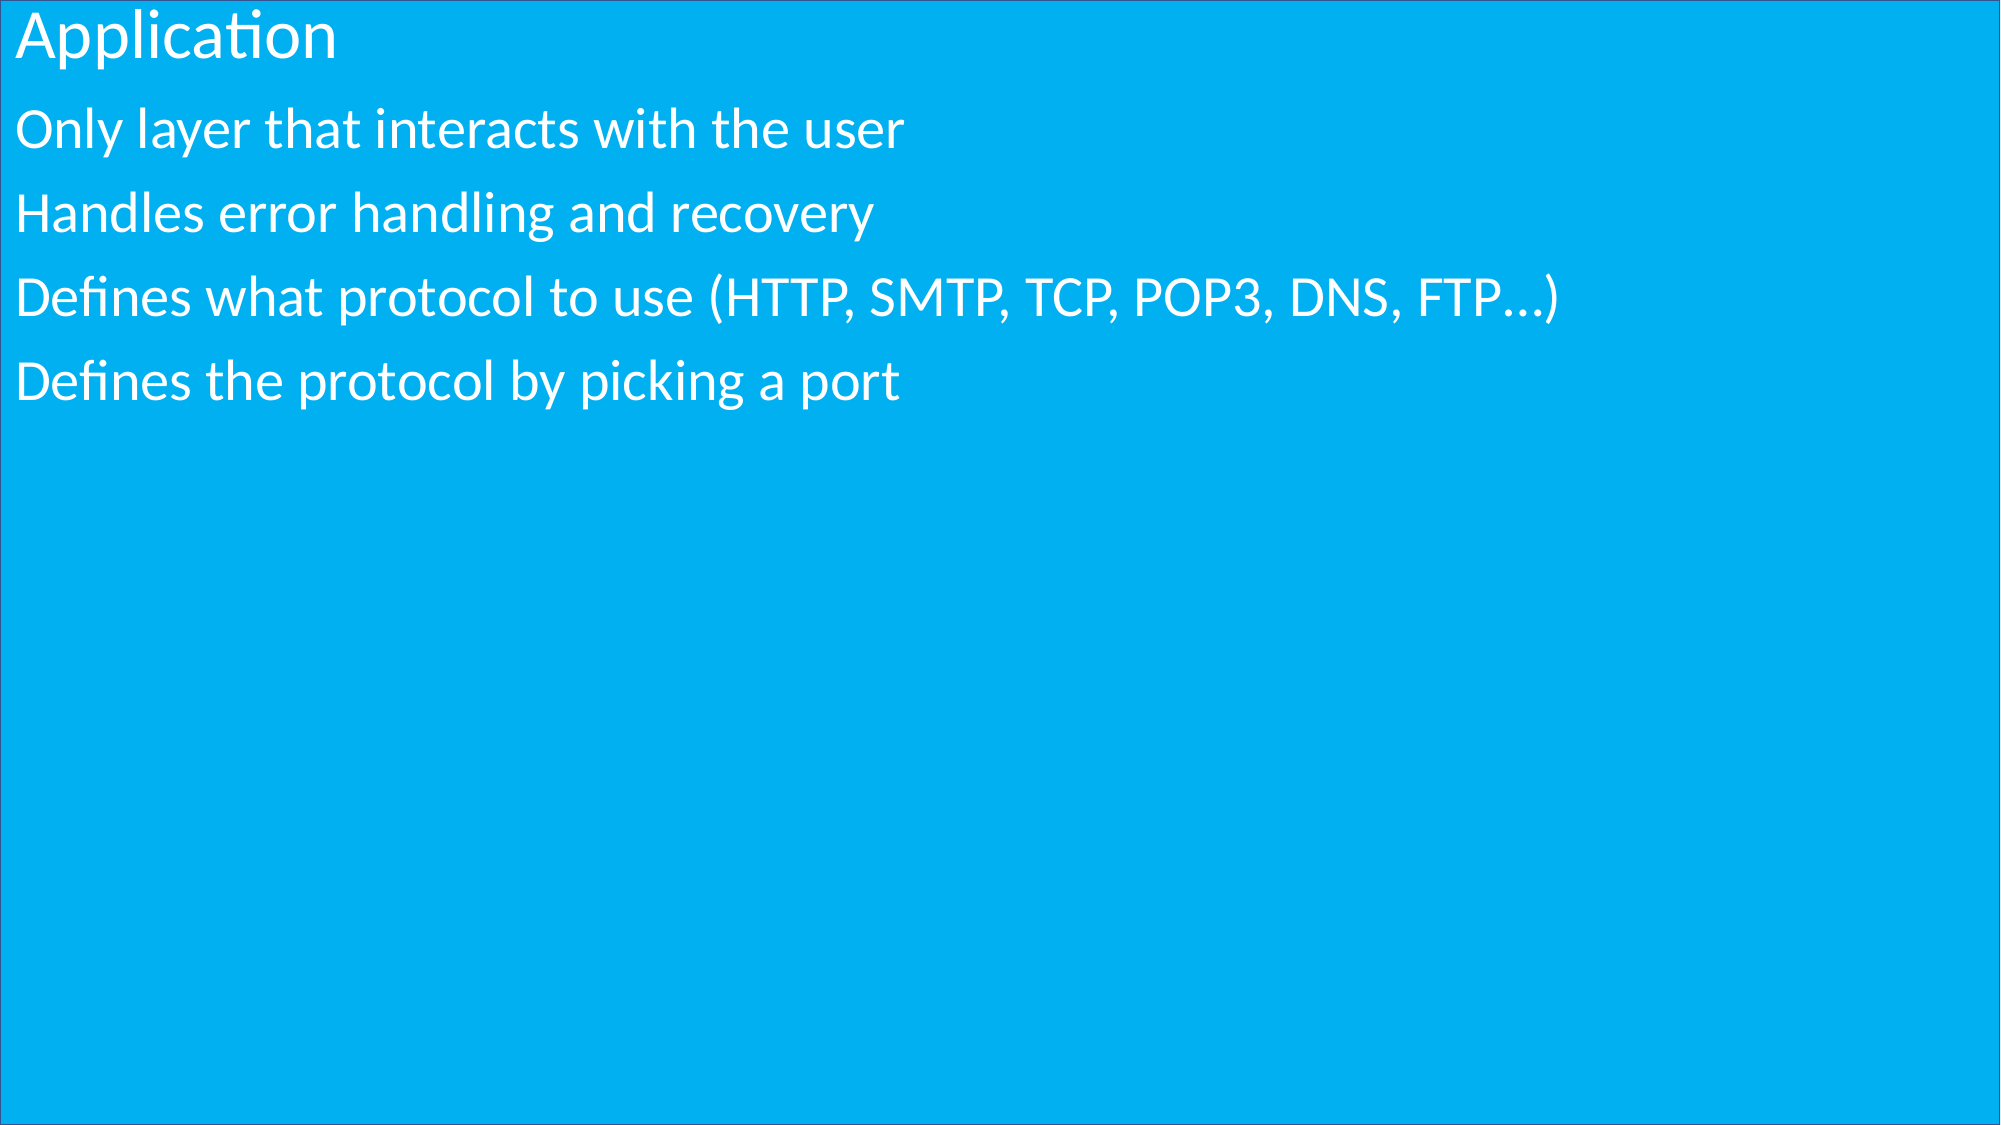

# Application
Only layer that interacts with the user
Handles error handling and recovery
Defines what protocol to use (HTTP, SMTP, TCP, POP3, DNS, FTP…)
Defines the protocol by picking a port